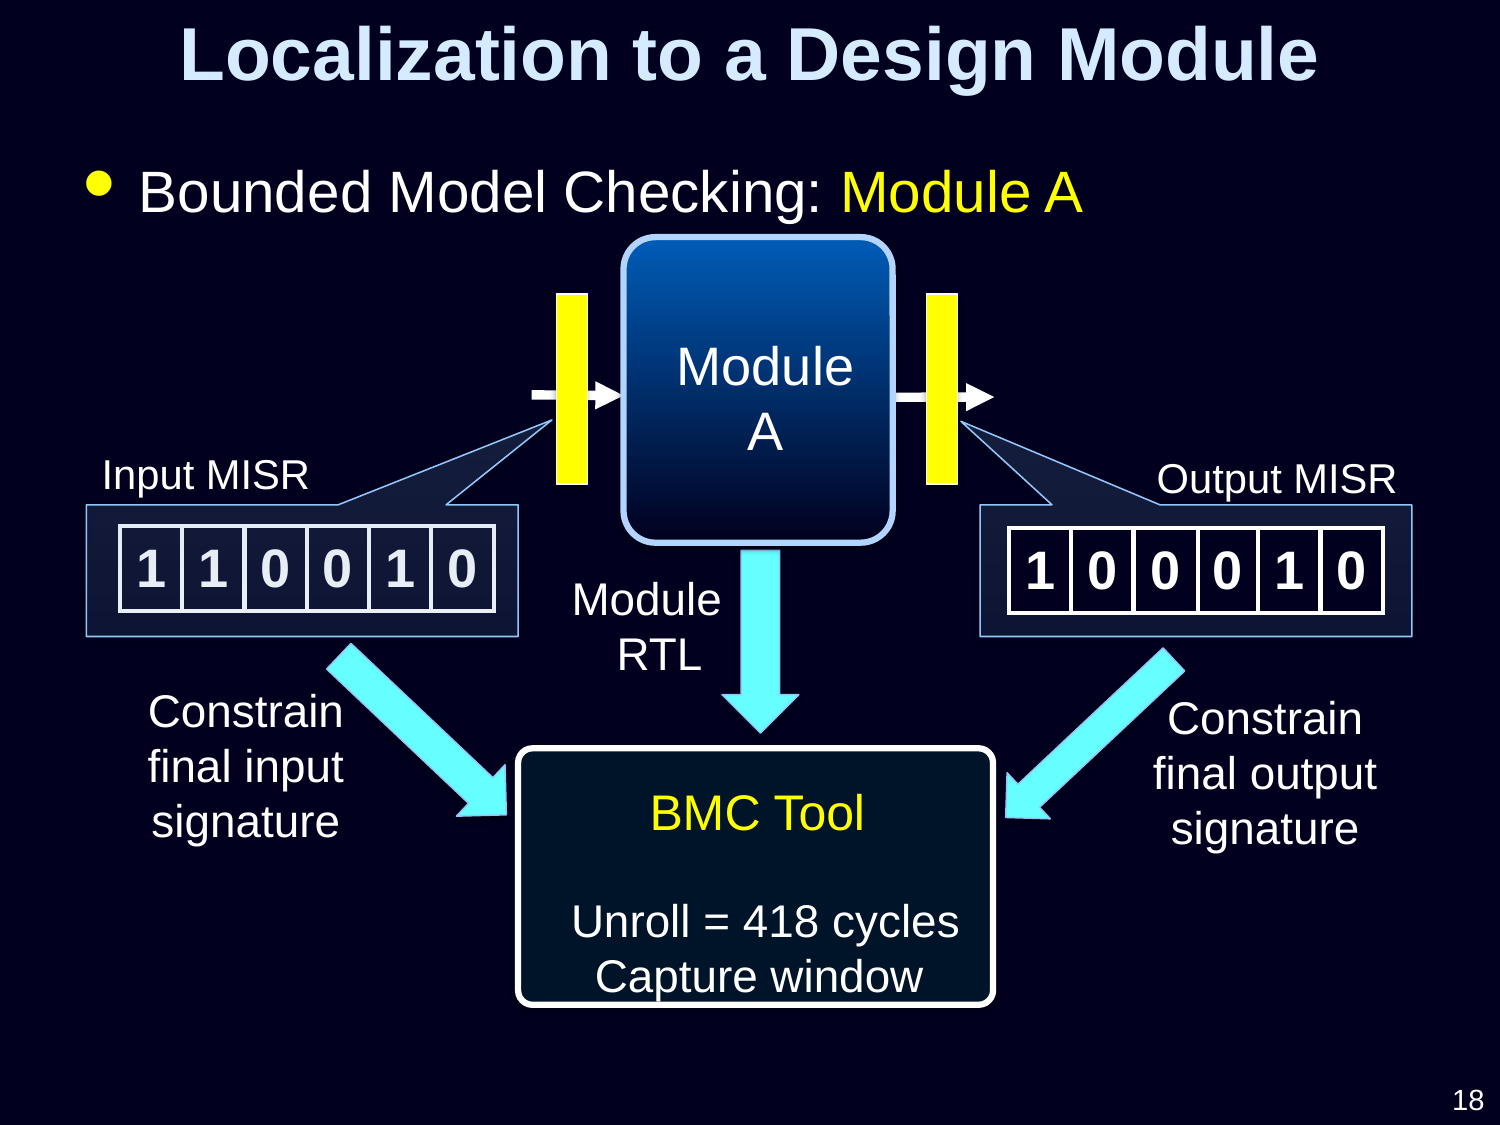

Localization to a Design Module
Bounded Model Checking: Module A

Module A

Input MISR
Output MISR

Module
 RTL
| 1 | 1 | 0 | 0 | 1 | 0 |
| --- | --- | --- | --- | --- | --- |
| 1 | 0 | 0 | 0 | 1 | 0 |
| --- | --- | --- | --- | --- | --- |

Constrain
final input signature
Constrain
final output signature

BMC Tool
Unroll = 418 cycles
Capture window
18